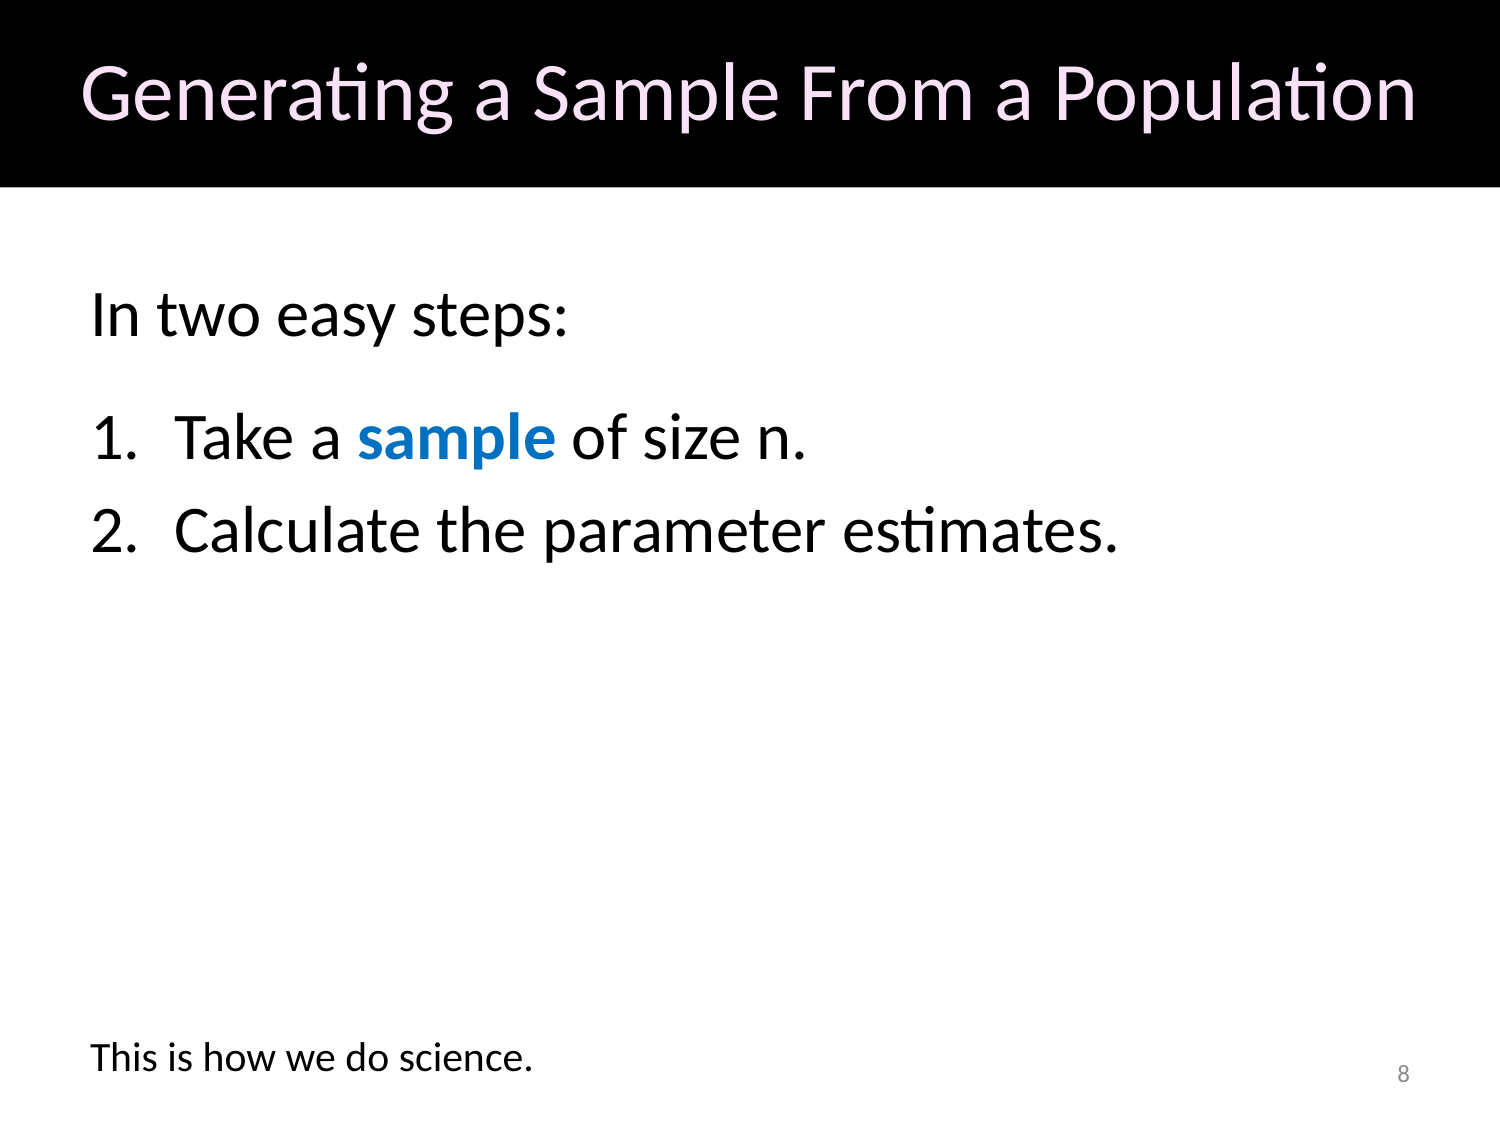

# Generating a Sample From a Population
In two easy steps:

Take a sample of size n.
Calculate the parameter estimates.

This is how we do science.
8